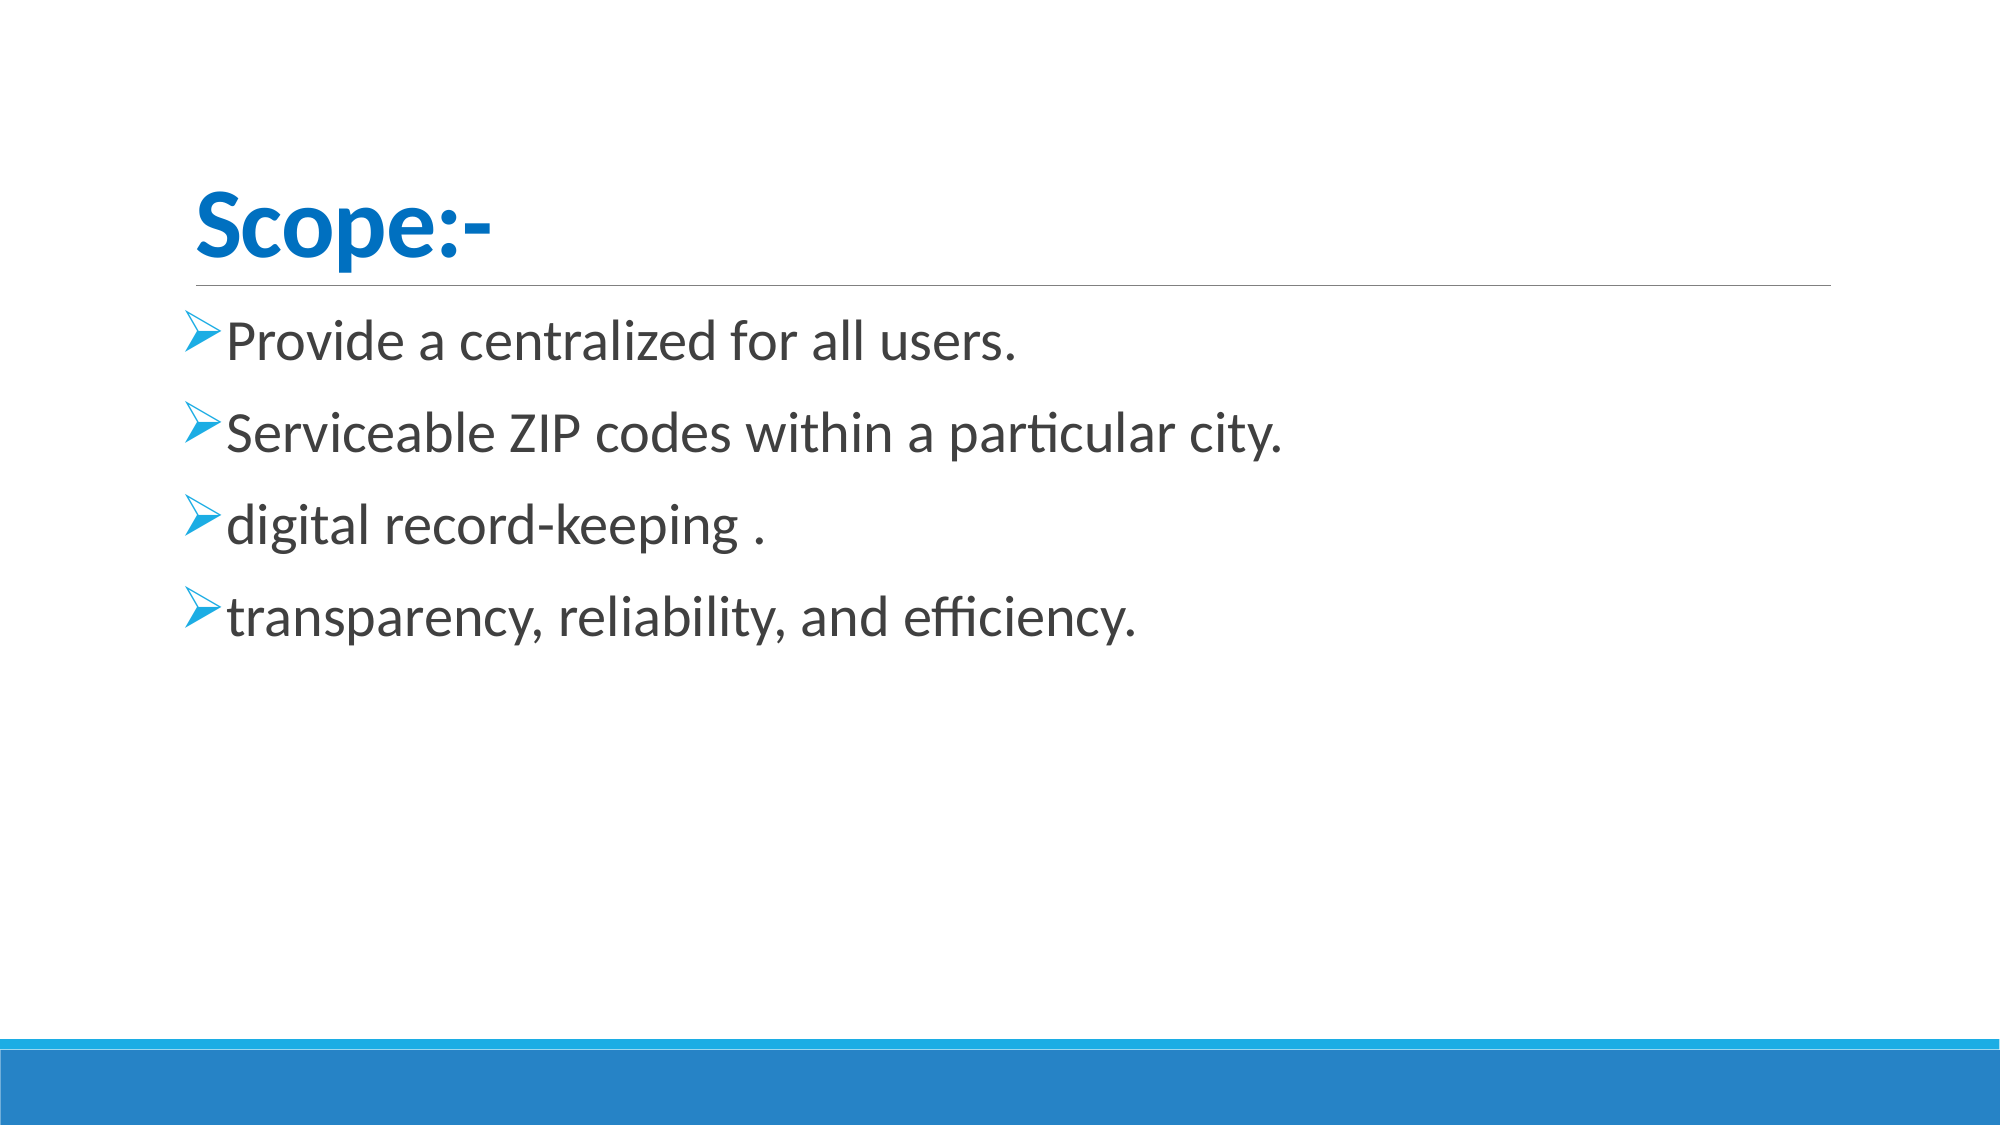

# Scope:-
Provide a centralized for all users.
Serviceable ZIP codes within a particular city.
digital record-keeping .
transparency, reliability, and efficiency.